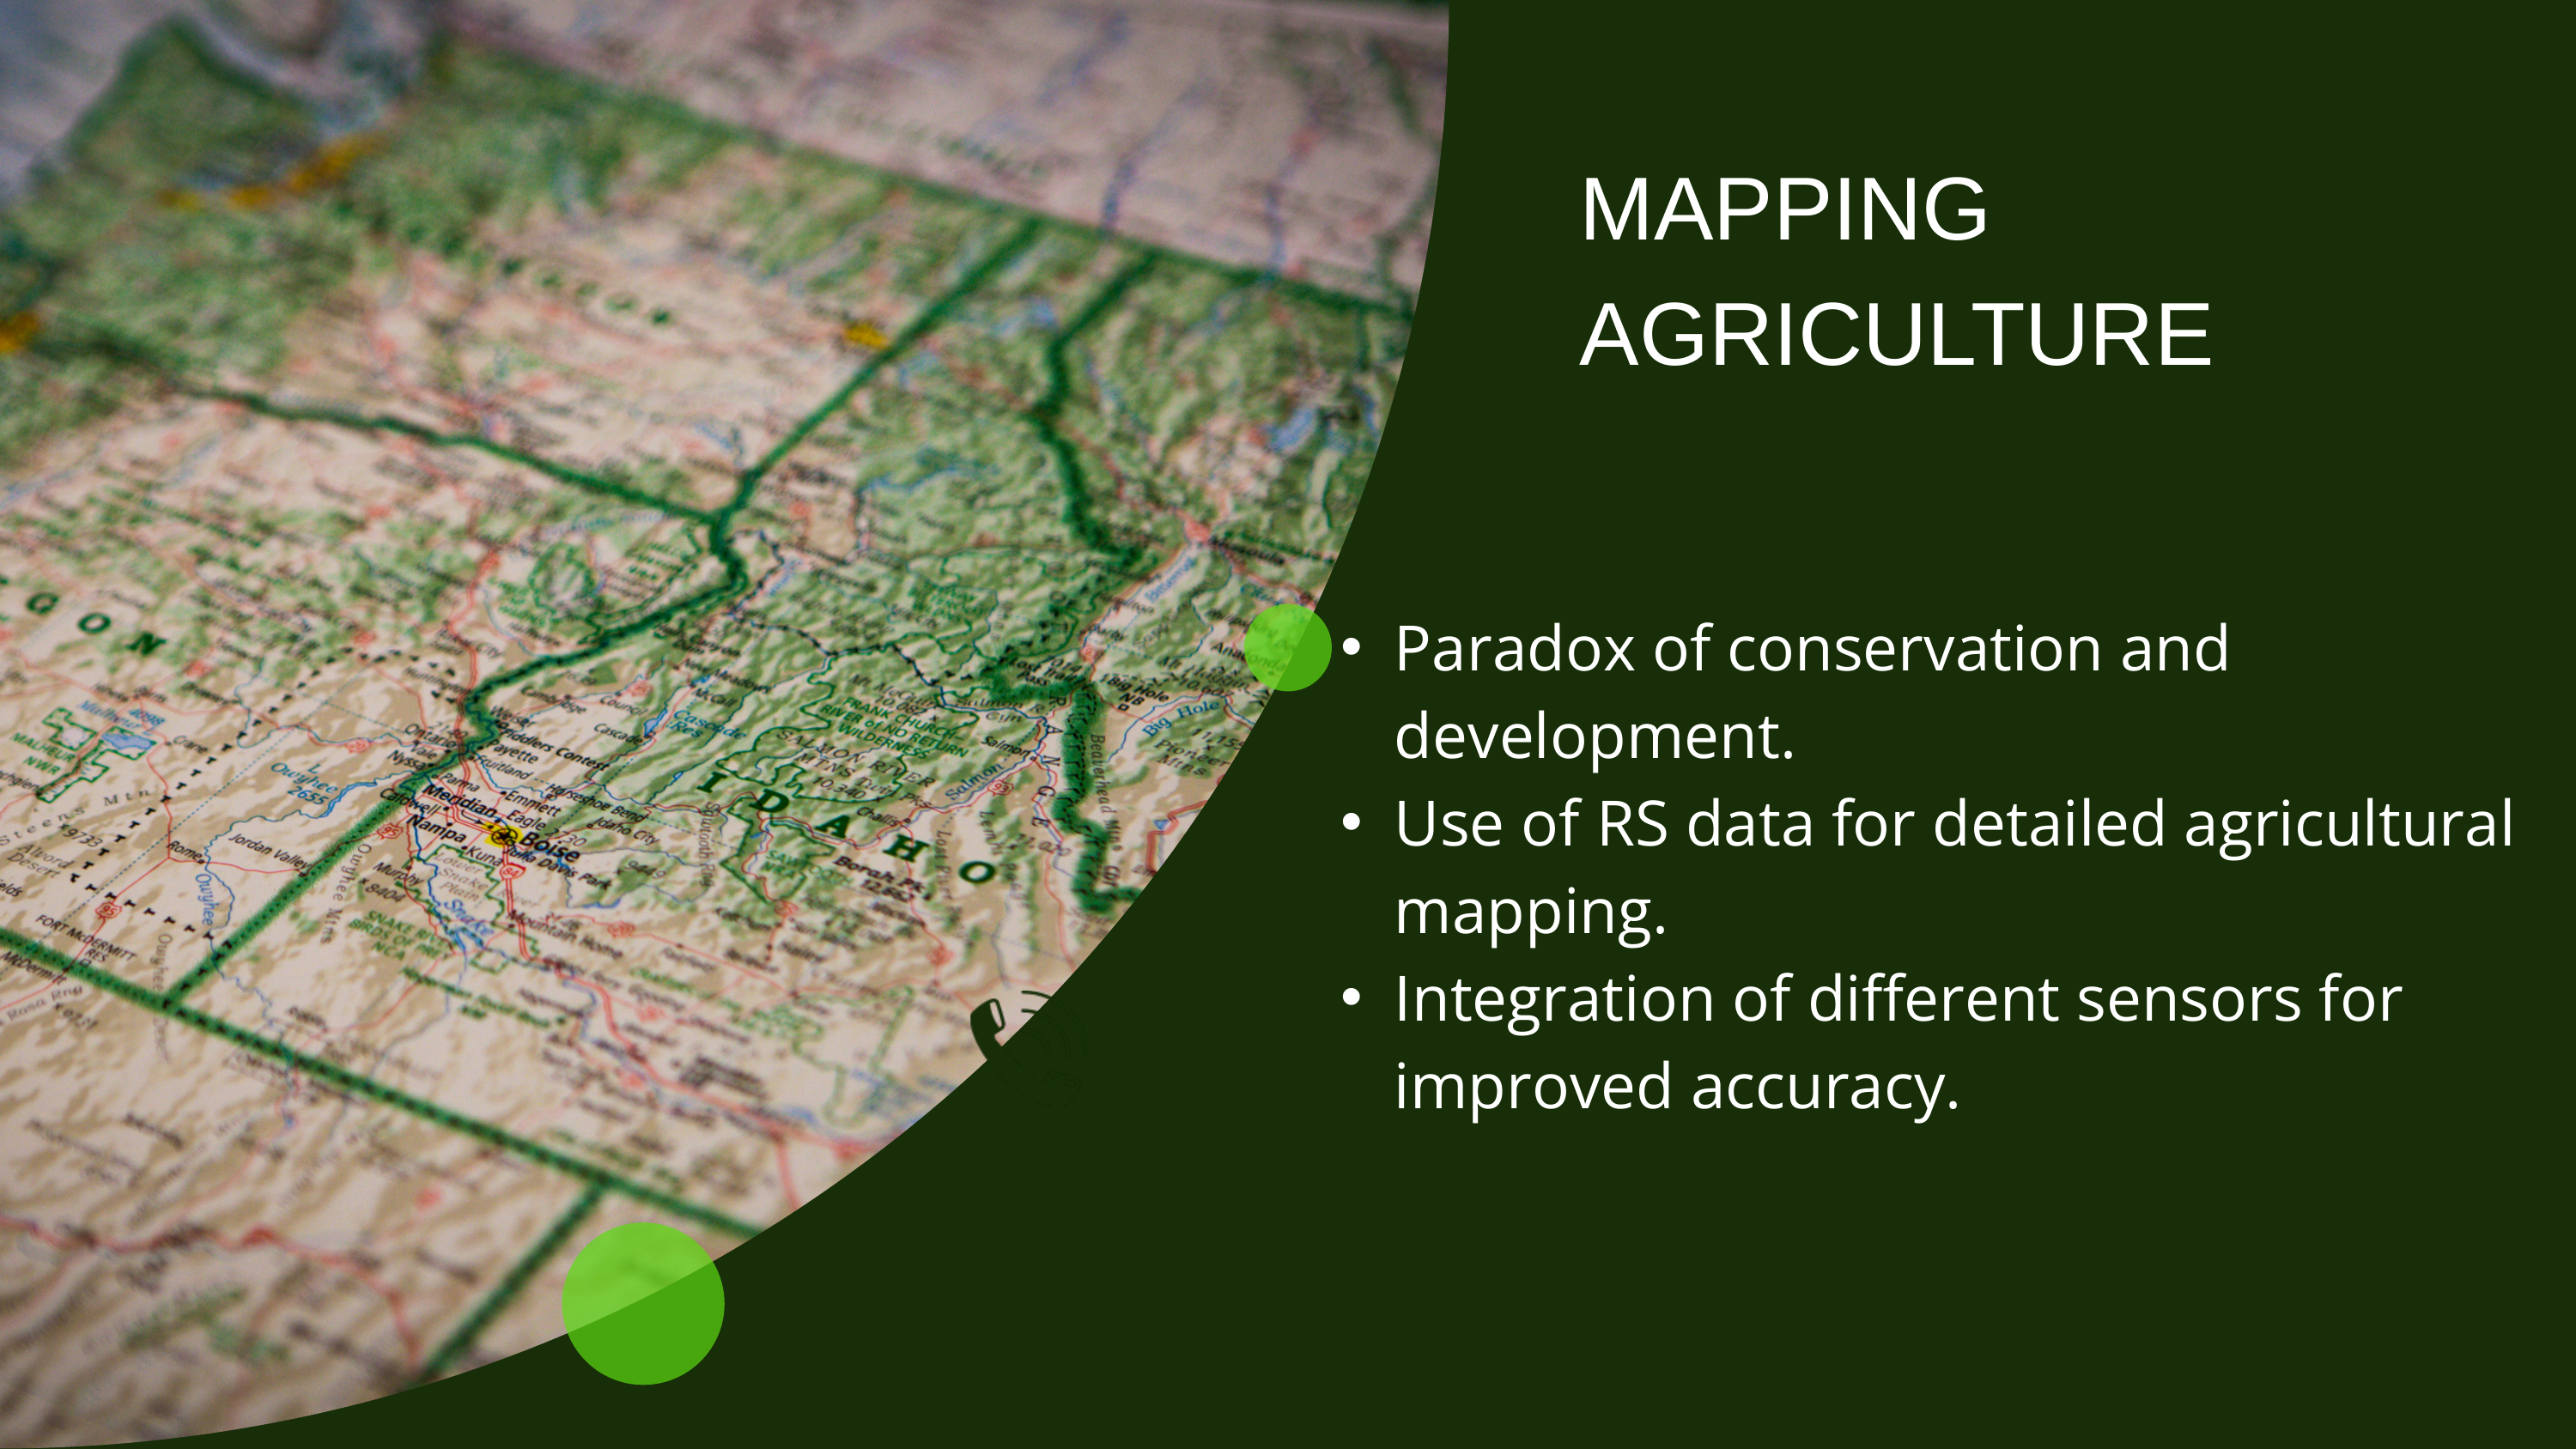

MAPPING AGRICULTURE

Paradox of conservation and development.
Use of RS data for detailed agricultural mapping.
Integration of different sensors for improved accuracy.